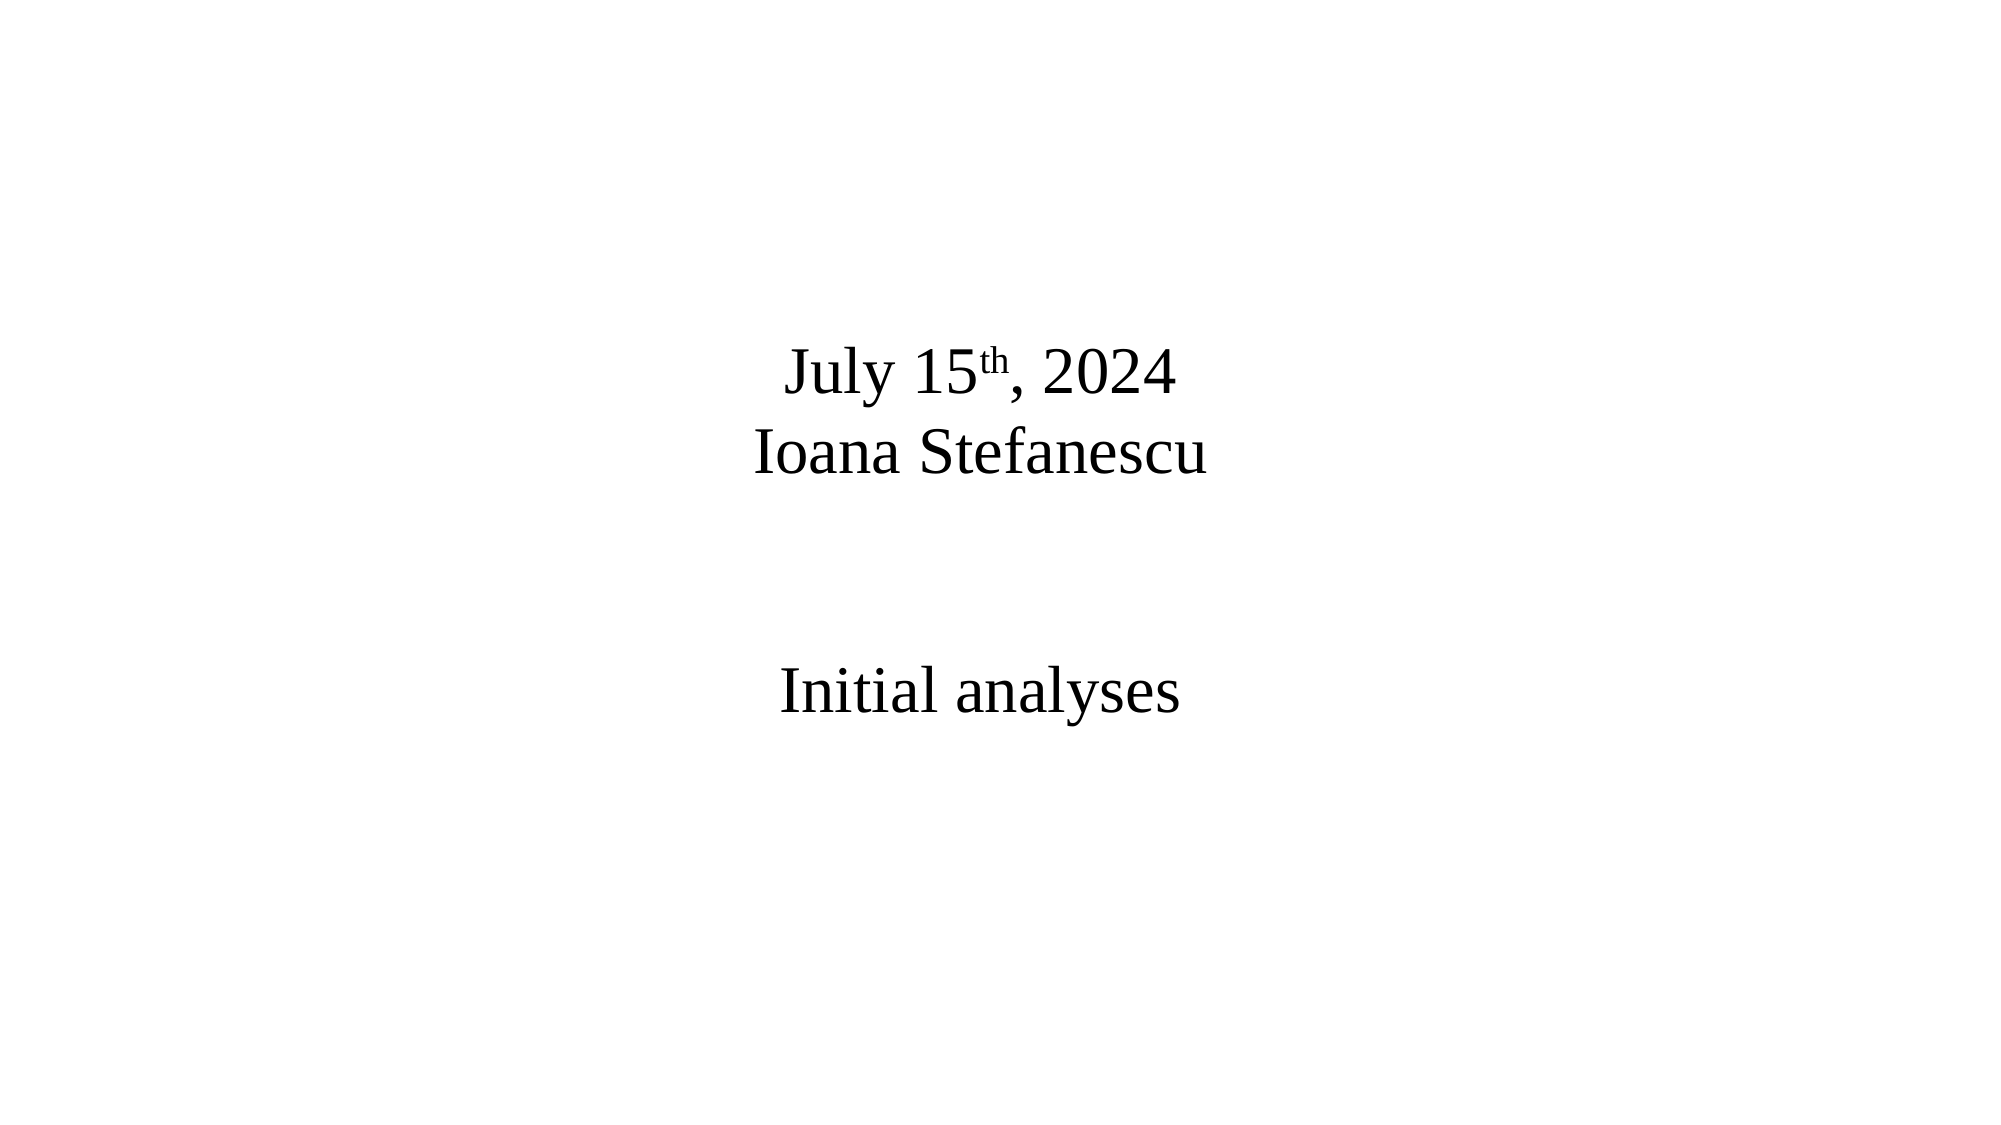

July 15th, 2024
Ioana Stefanescu

Initial analyses